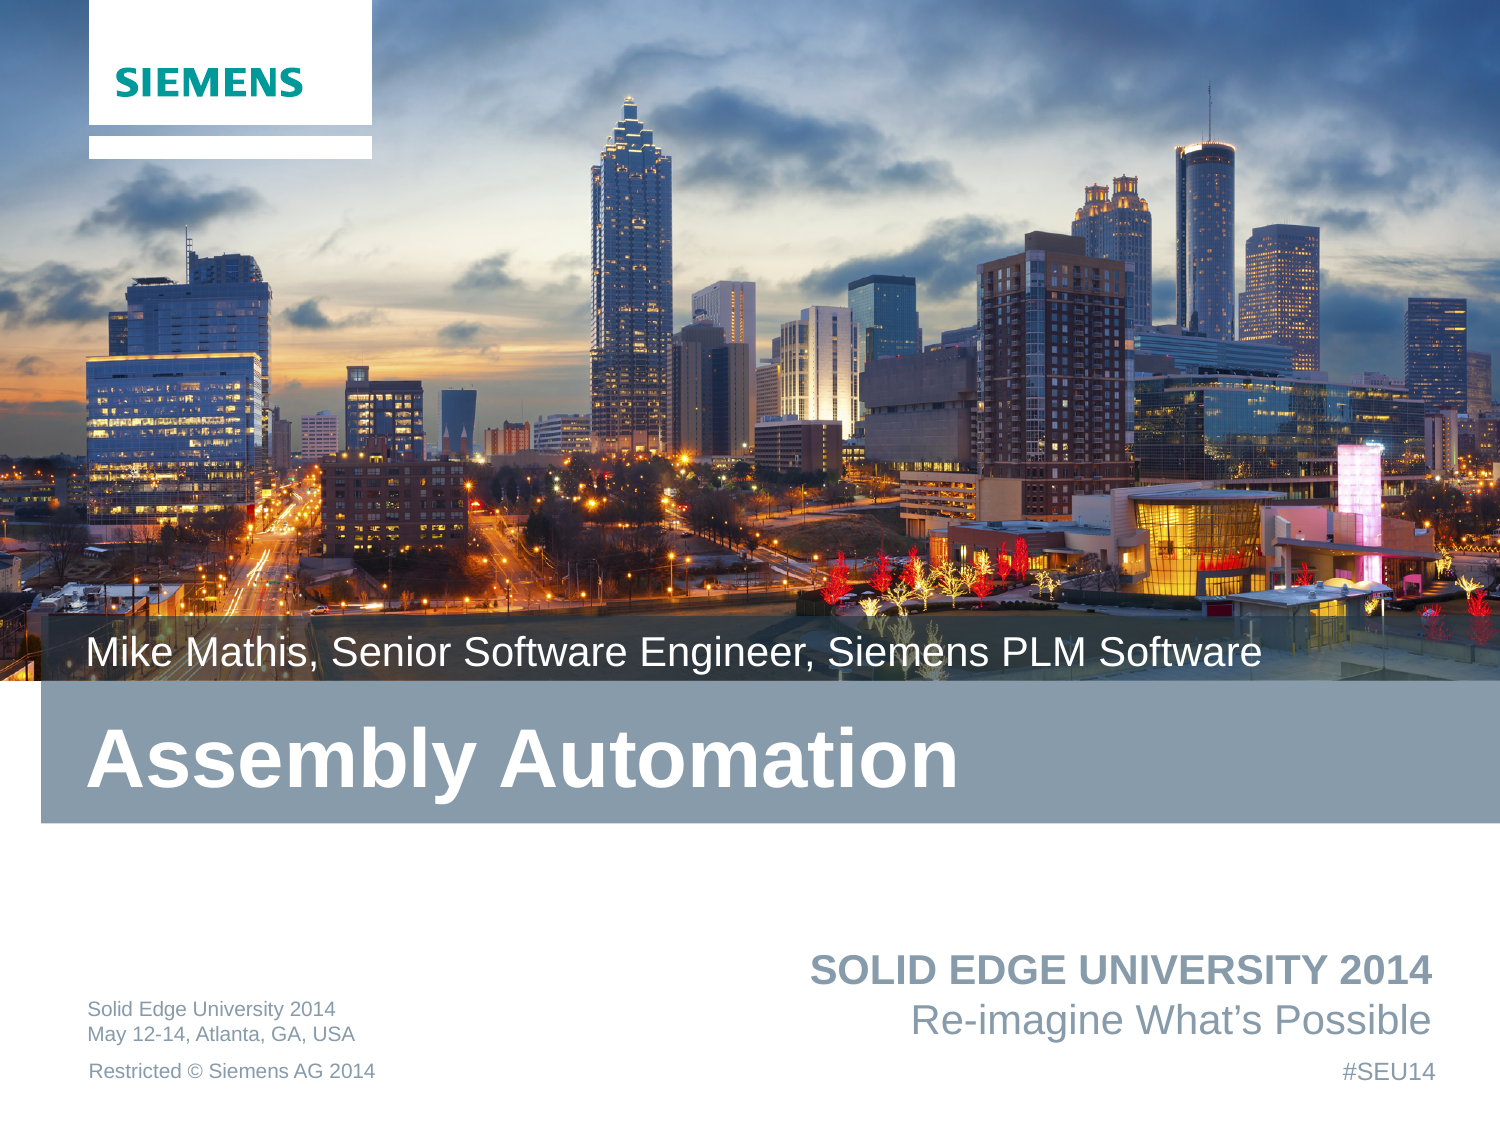

Mike Mathis, Senior Software Engineer, Siemens PLM Software
# Assembly Automation